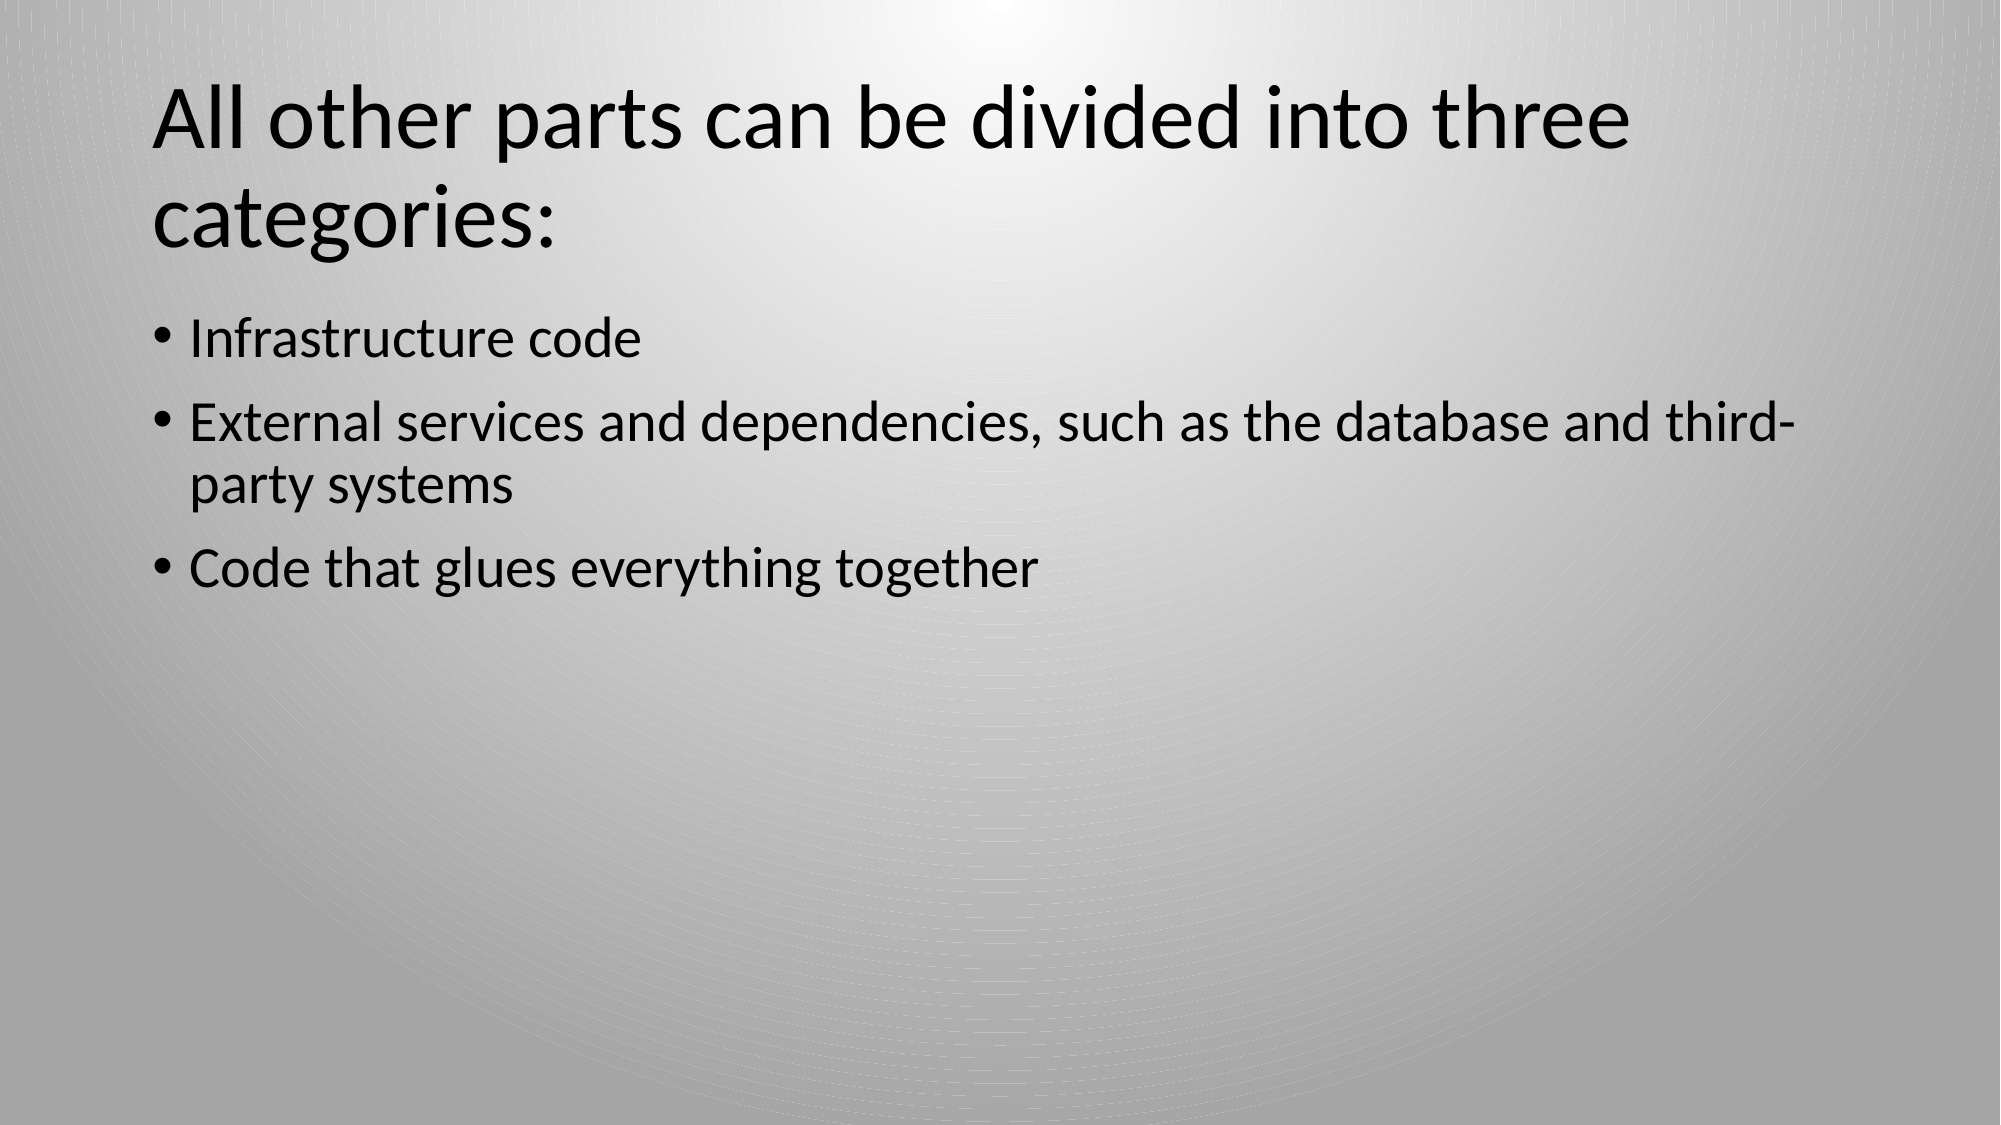

# All other parts can be divided into three categories:
Infrastructure code
External services and dependencies, such as the database and third-party systems
Code that glues everything together